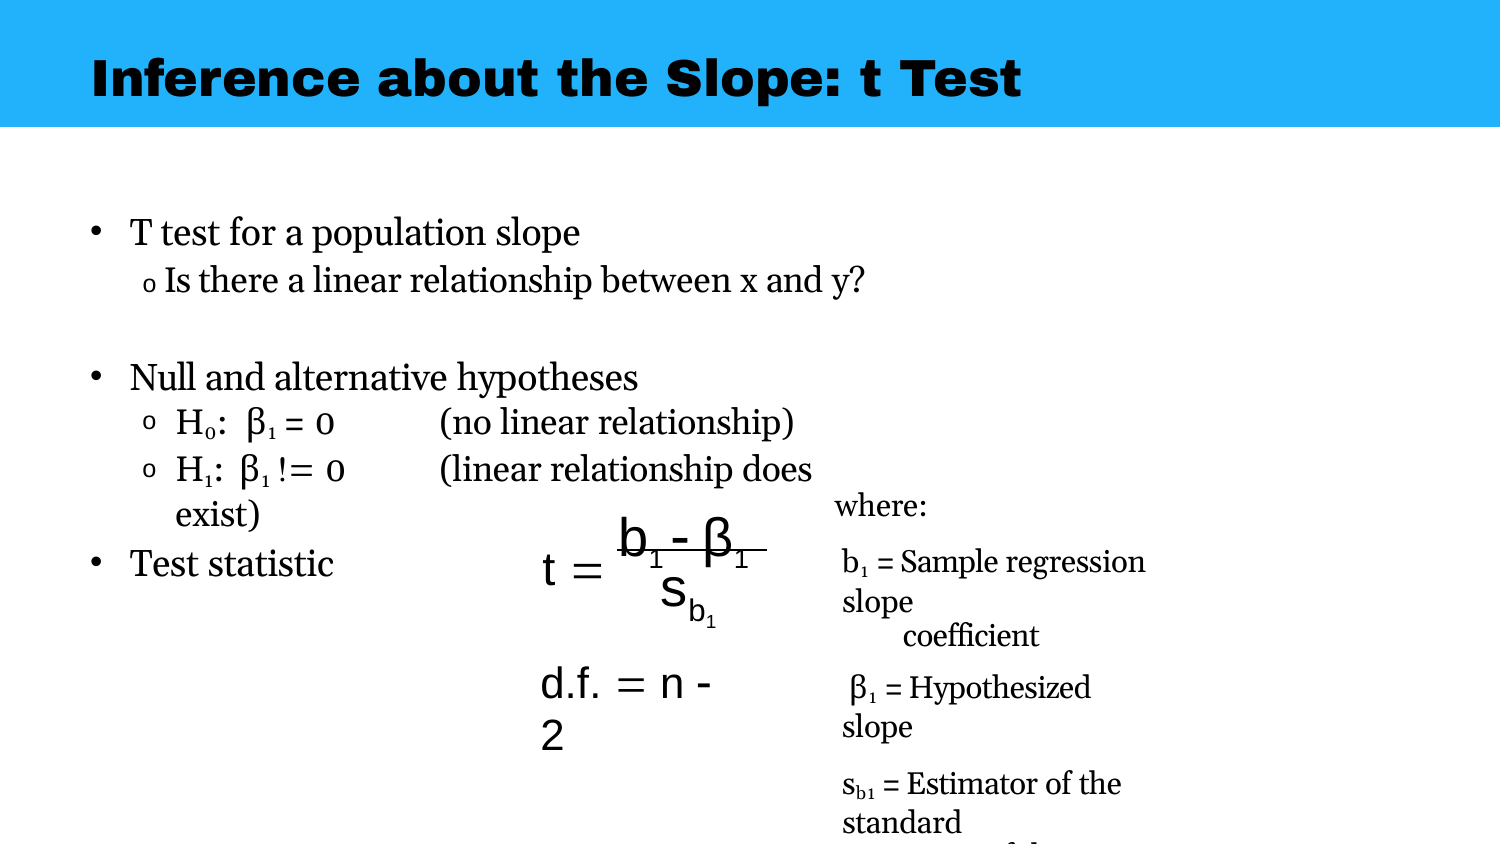

# Inference about the Slope: t Test
T test for a population slope
o Is there a linear relationship between x and y?

Null and alternative hypotheses
H0:   β1 = 0	(no linear relationship)
H1:  β1 != 0	(linear relationship does exist)
where:
b1 = Sample regression  slope
coefficient
β1 = Hypothesized slope
sb1 = Estimator of the  standard
error of the slope
t = b1 − β1
Test statistic
s

b1
d.f. = n − 2